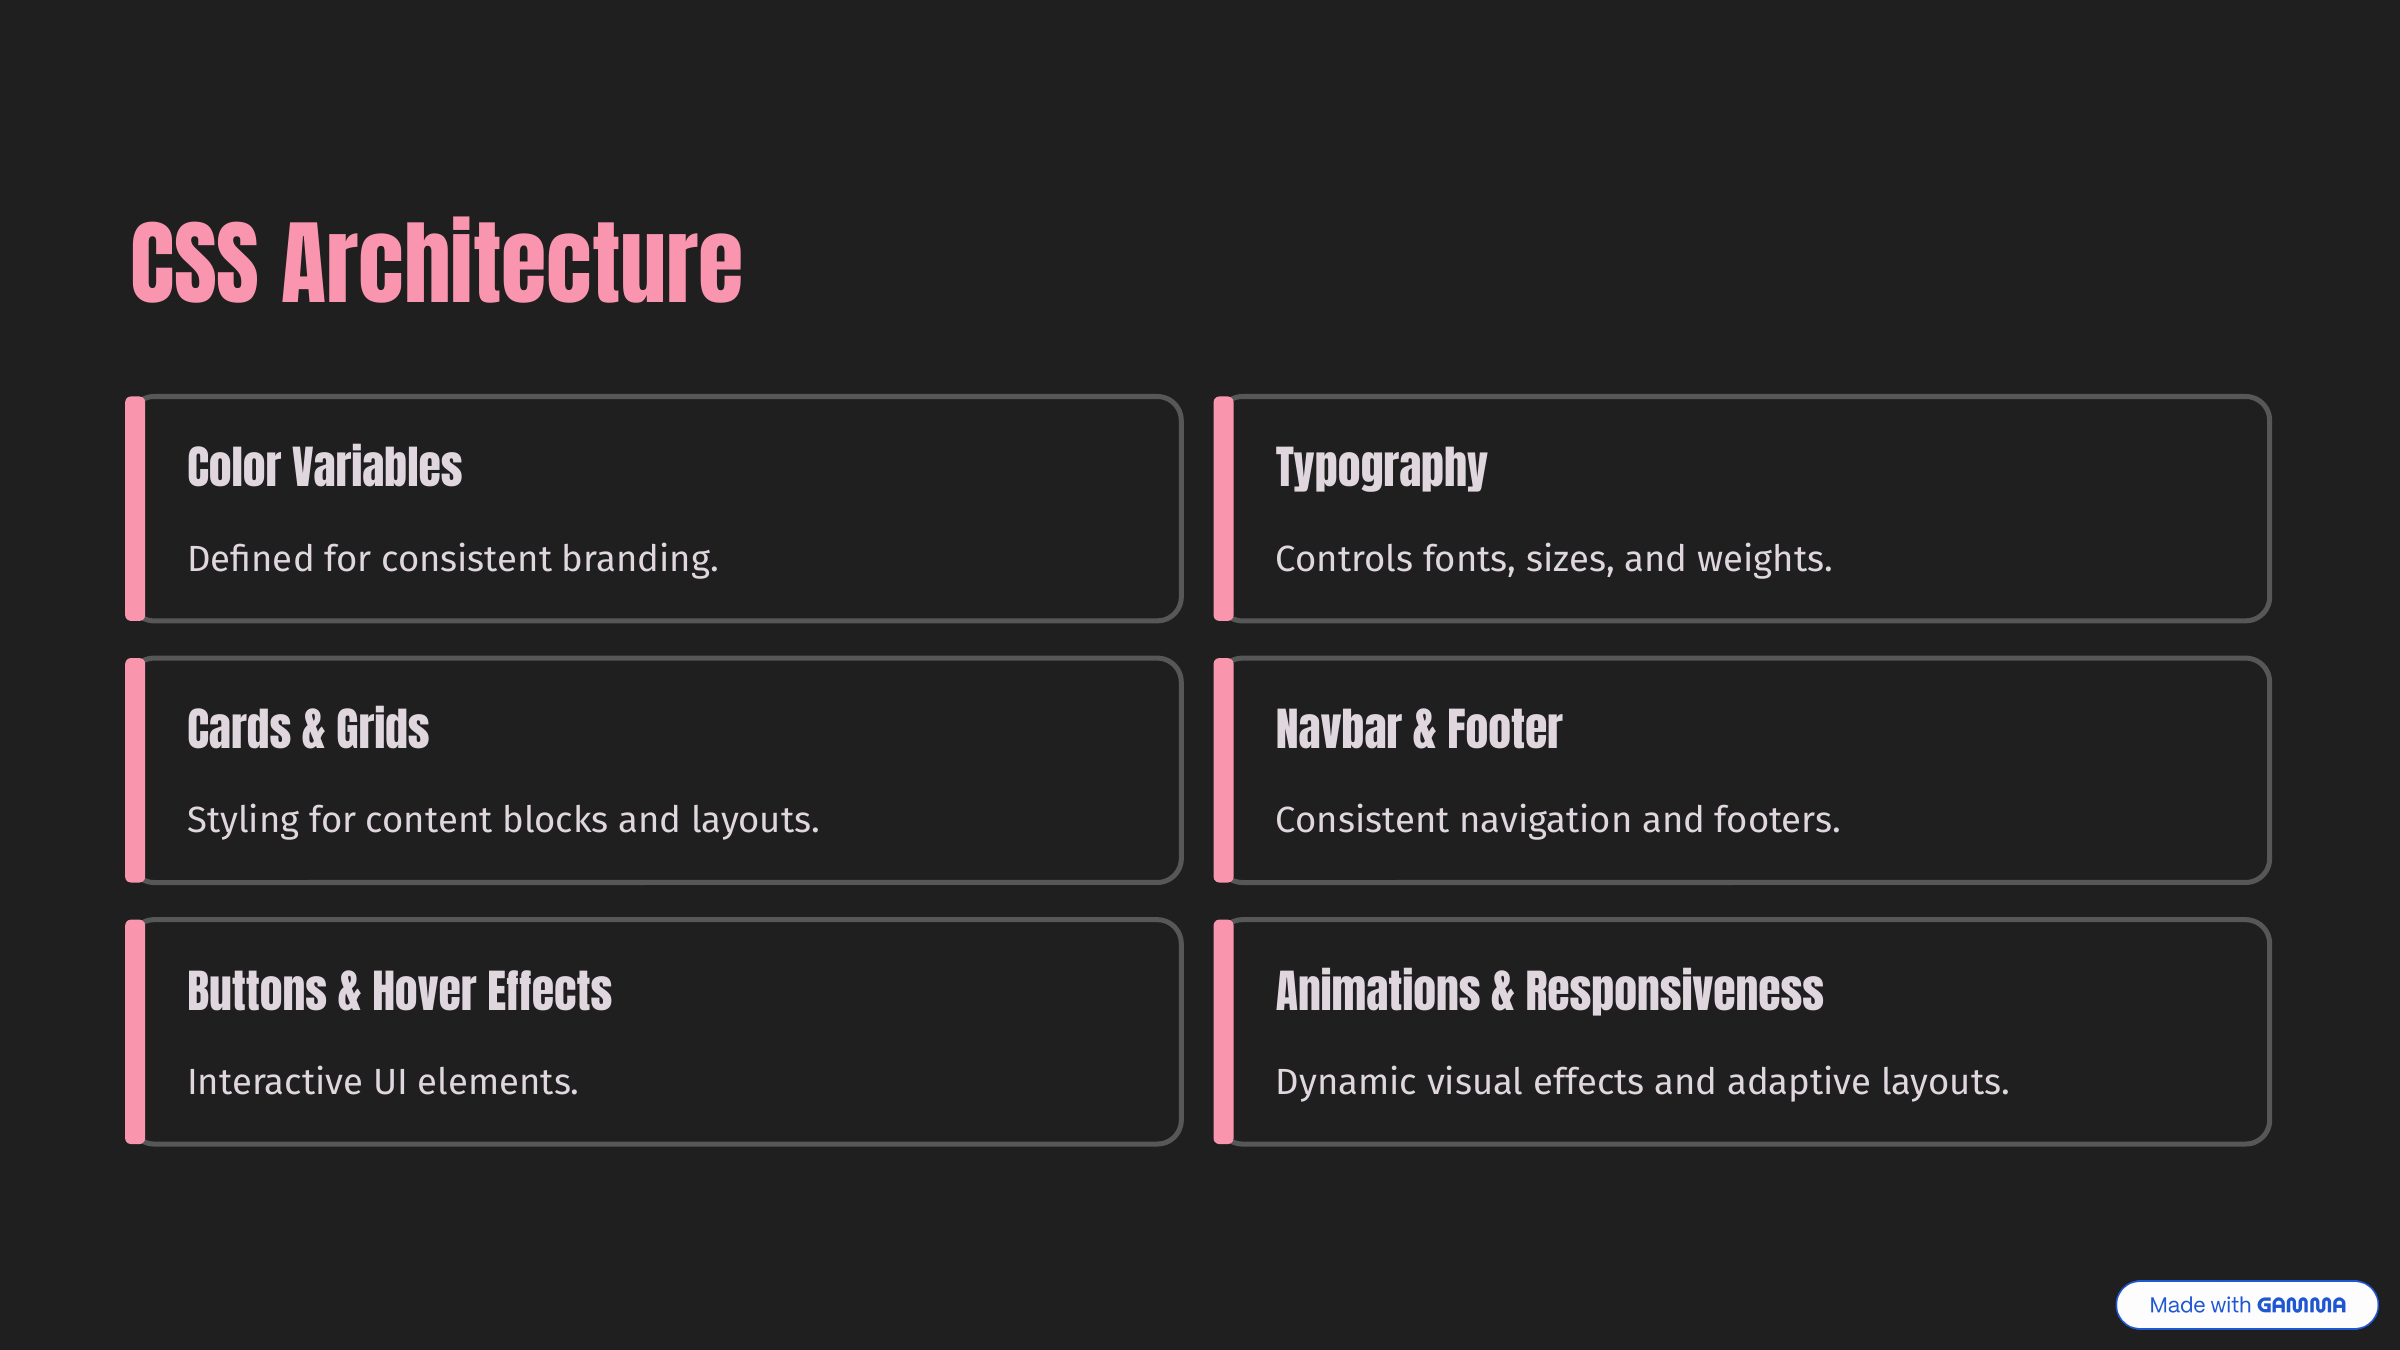

CSS Architecture

Color Variables
Typography
Defined for consistent branding.
Controls fonts, sizes, and weights.

Cards & Grids
Navbar & Footer
Styling for content blocks and layouts.
Consistent navigation and footers.

Buttons & Hover Effects
Animations & Responsiveness
Interactive UI elements.
Dynamic visual effects and adaptive layouts.